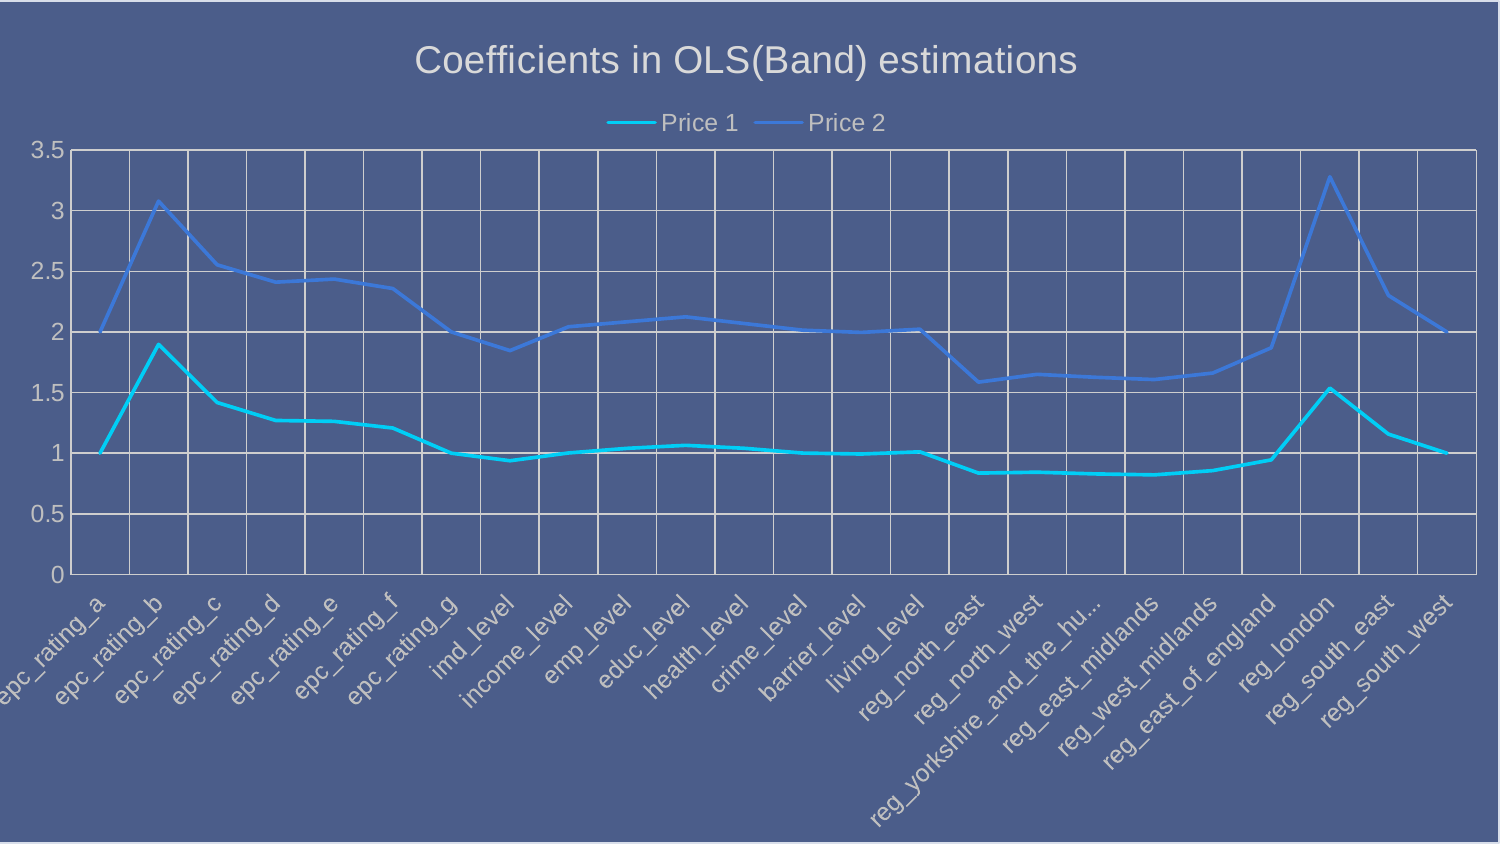

### Chart: Coefficients in OLS(Band) estimations

| Category | Price 1 | Price 2 |
|---|---|---|
| epc_rating_a | 1.0 | 1.0 |
| epc_rating_b | 1.897786 | 1.181581 |
| epc_rating_c | 1.417844 | 1.13594 |
| epc_rating_d | 1.27014 | 1.140392 |
| epc_rating_e | 1.262809 | 1.173225 |
| epc_rating_f | 1.207382 | 1.150448 |
| epc_rating_g | 1.0 | 1.0 |
| imd_level | 0.9379433 | 0.9082067 |
| income_level | 1.002473 | 1.040617 |
| emp_level | 1.040152 | 1.043567 |
| educ_level | 1.065137 | 1.059608 |
| health_level | 1.040794 | 1.028886 |
| crime_level | 1.001394 | 1.012874 |
| barrier_level | 0.9934709 | 1.002693 |
| living_level | 1.011716 | 1.010957 |
| reg_north_east | 0.8362859 | 0.7501041 |
| reg_north_west | 0.8434675 | 0.8068728 |
| reg_yorkshire_and_the_humber | 0.8294158 | 0.7968666 |
| reg_east_midlands | 0.8214294 | 0.7859828 |
| reg_west_midlands | 0.8565931 | 0.8046591 |
| reg_east_of_england | 0.9451893 | 0.9244225 |
| reg_london | 1.537525 | 1.742191 |
| reg_south_east | 1.15753 | 1.143401 |
| reg_south_west | 1.0 | 1.0 |
23